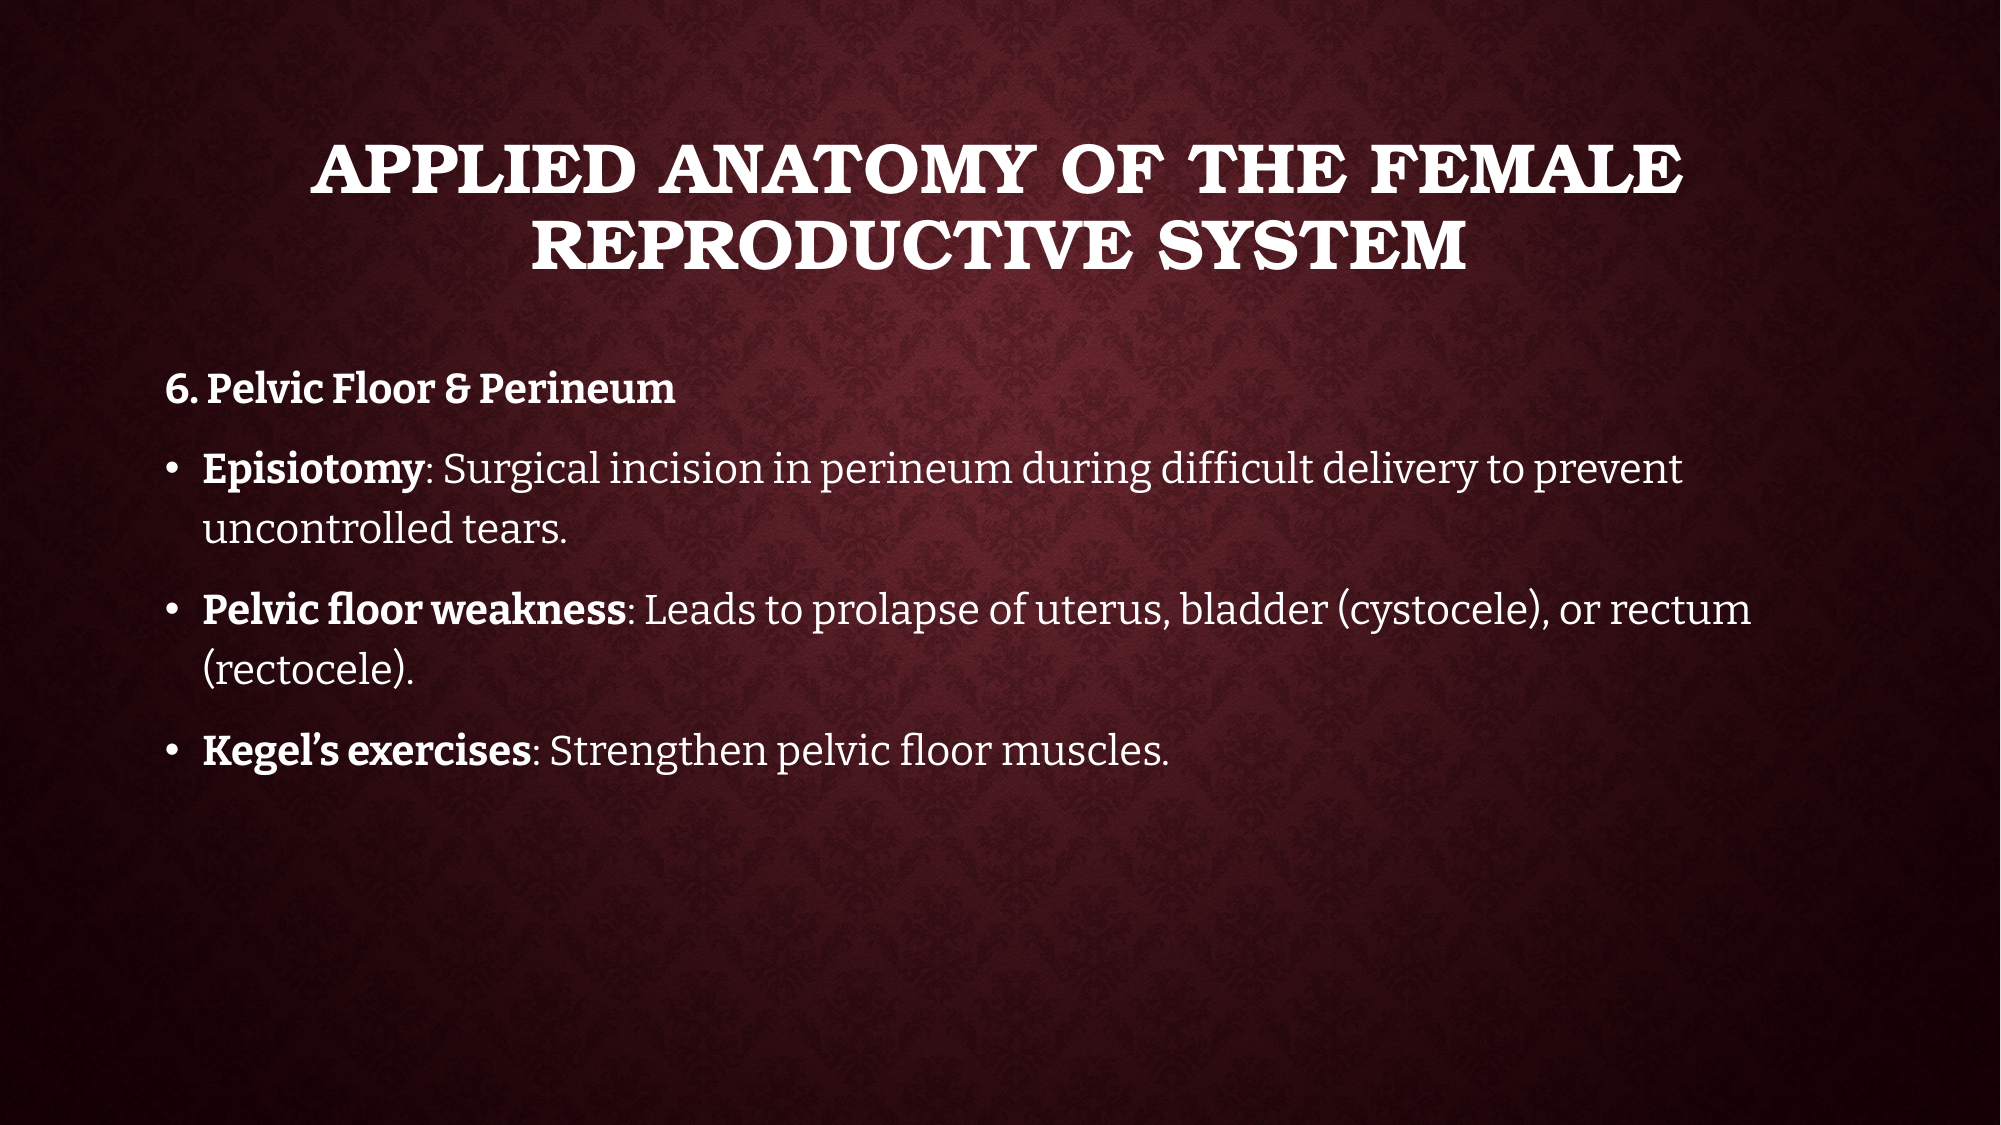

# Applied Anatomy of the Female Reproductive System
6. Pelvic Floor & Perineum
Episiotomy: Surgical incision in perineum during difficult delivery to prevent uncontrolled tears.
Pelvic floor weakness: Leads to prolapse of uterus, bladder (cystocele), or rectum (rectocele).
Kegel’s exercises: Strengthen pelvic floor muscles.